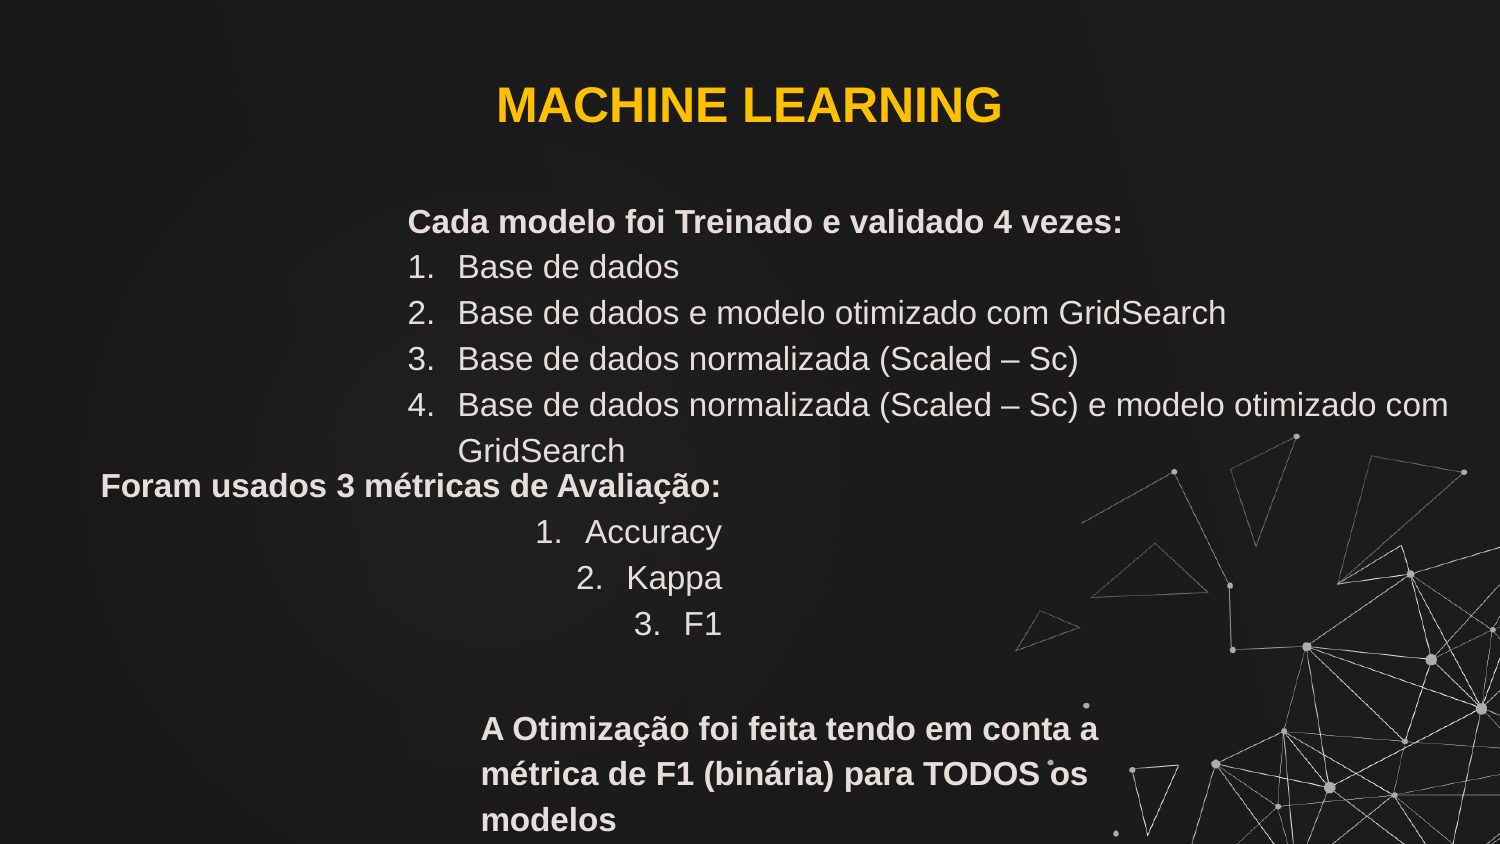

# MACHINE LEARNING
Cada modelo foi Treinado e validado 4 vezes:
Base de dados
Base de dados e modelo otimizado com GridSearch
Base de dados normalizada (Scaled – Sc)
Base de dados normalizada (Scaled – Sc) e modelo otimizado com GridSearch

Foram usados 3 métricas de Avaliação:
Accuracy
Kappa
F1

A Otimização foi feita tendo em conta a métrica de F1 (binária) para TODOS os modelos